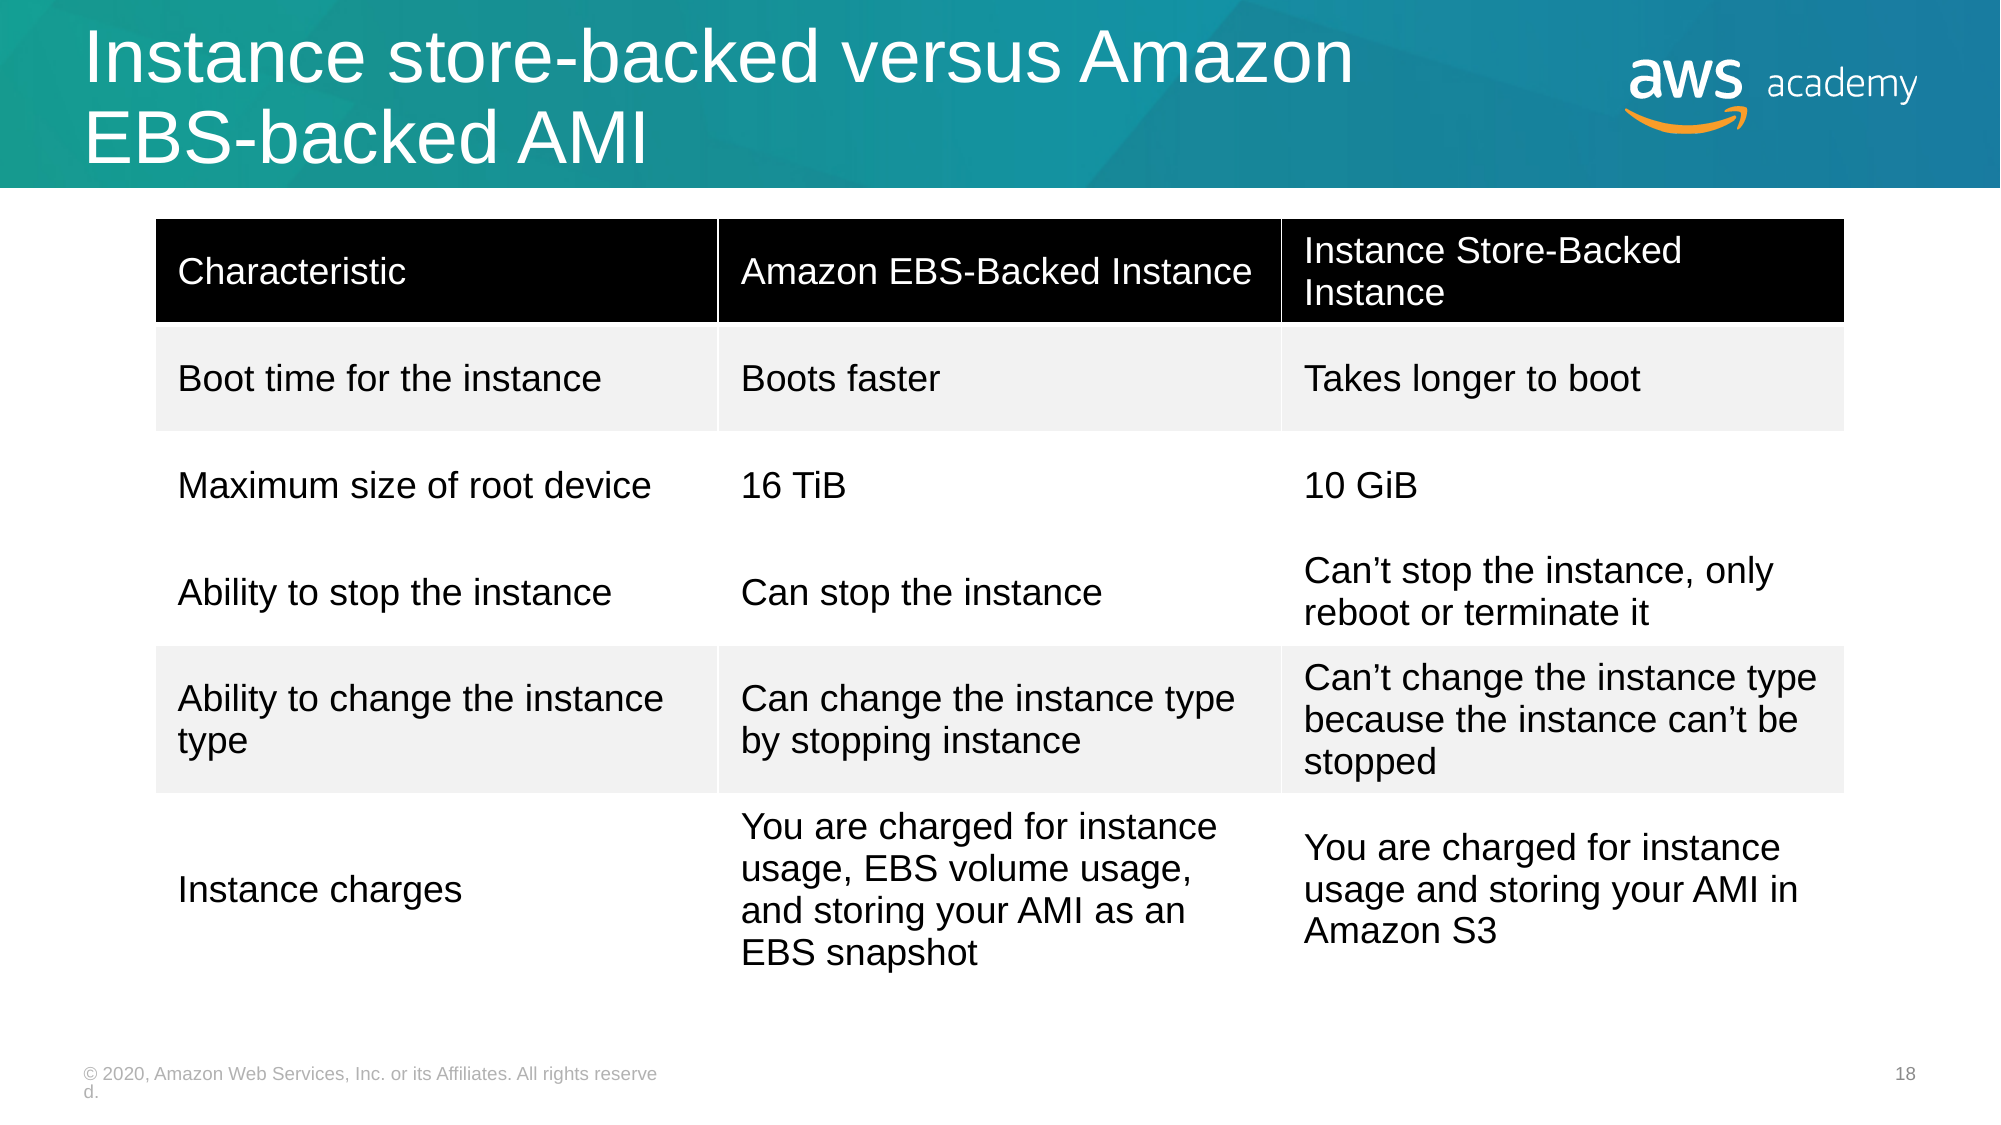

# Instance store-backed versus Amazon EBS-backed AMI
| Characteristic | Amazon EBS-Backed Instance | Instance Store-Backed Instance |
| --- | --- | --- |
| Boot time for the instance | Boots faster | Takes longer to boot |
| Maximum size of root device | 16 TiB | 10 GiB |
| Ability to stop the instance | Can stop the instance | Can’t stop the instance, only reboot or terminate it |
| Ability to change the instance type | Can change the instance type by stopping instance | Can’t change the instance type because the instance can’t be stopped |
| Instance charges | You are charged for instance usage, EBS volume usage, and storing your AMI as an EBS snapshot | You are charged for instance usage and storing your AMI in Amazon S3 |
© 2020, Amazon Web Services, Inc. or its Affiliates. All rights reserved.
18